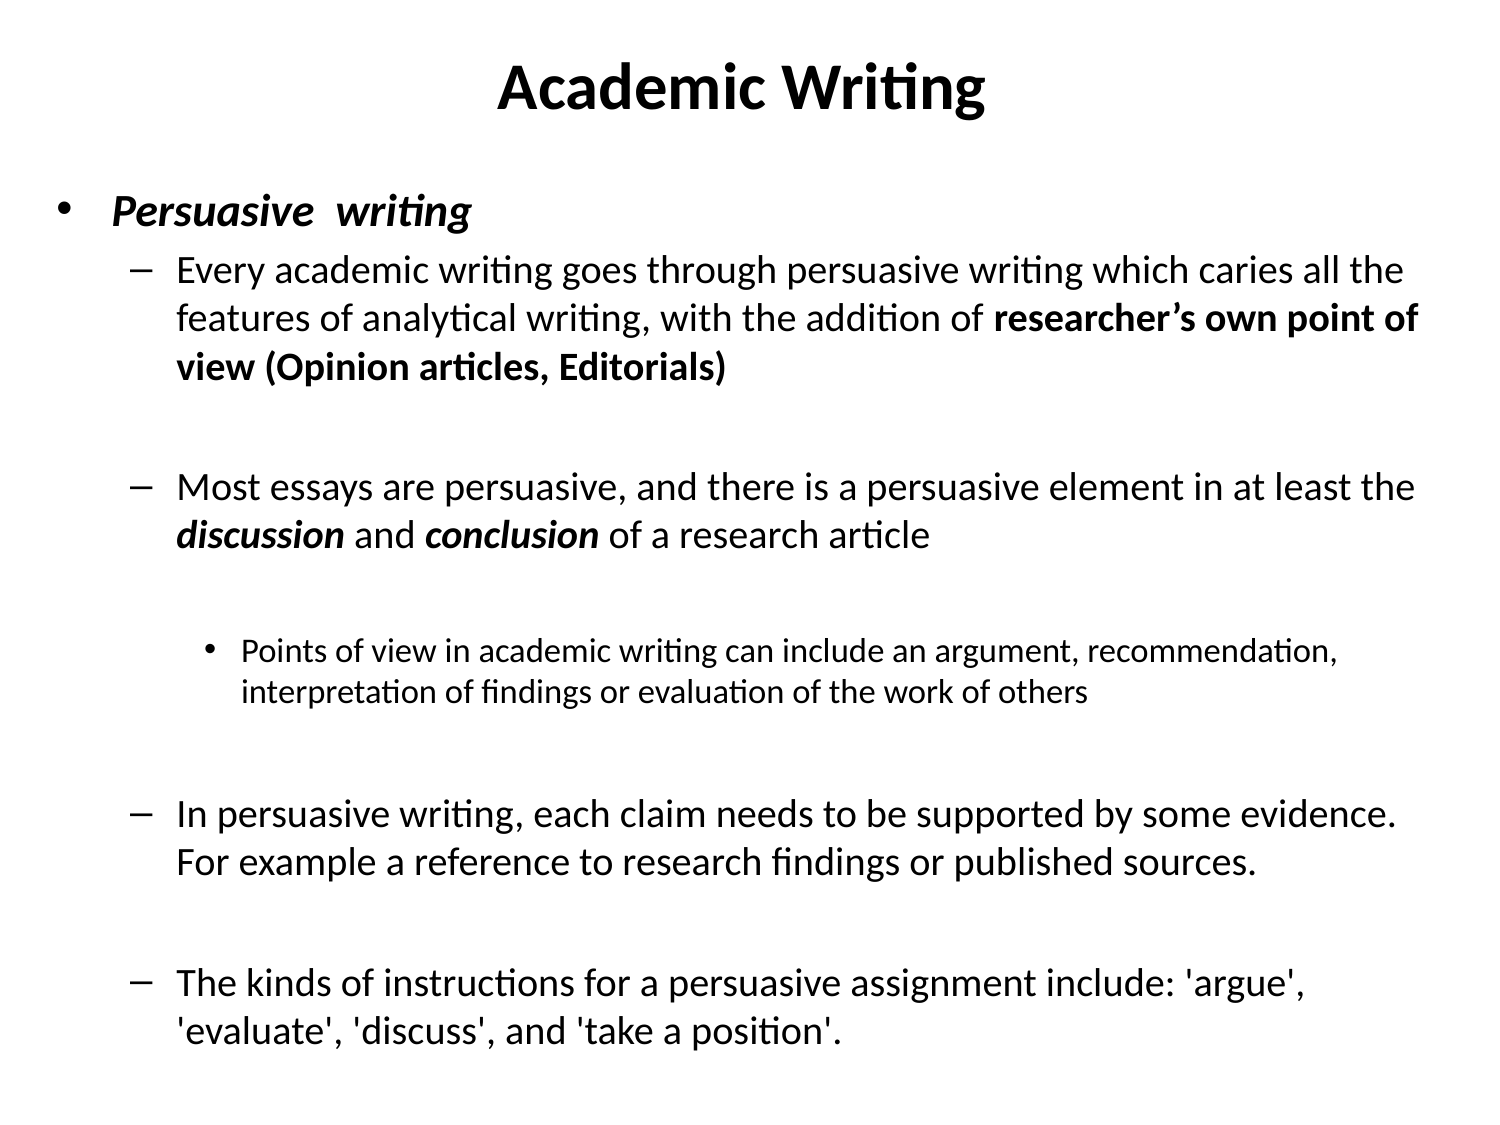

# Academic Writing
Persuasive  writing
Every academic writing goes through persuasive writing which caries all the features of analytical writing, with the addition of researcher’s own point of view (Opinion articles, Editorials)

Most essays are persuasive, and there is a persuasive element in at least the discussion and conclusion of a research article

Points of view in academic writing can include an argument, recommendation, interpretation of findings or evaluation of the work of others

In persuasive writing, each claim needs to be supported by some evidence. For example a reference to research findings or published sources.

The kinds of instructions for a persuasive assignment include: 'argue', 'evaluate', 'discuss', and 'take a position'.